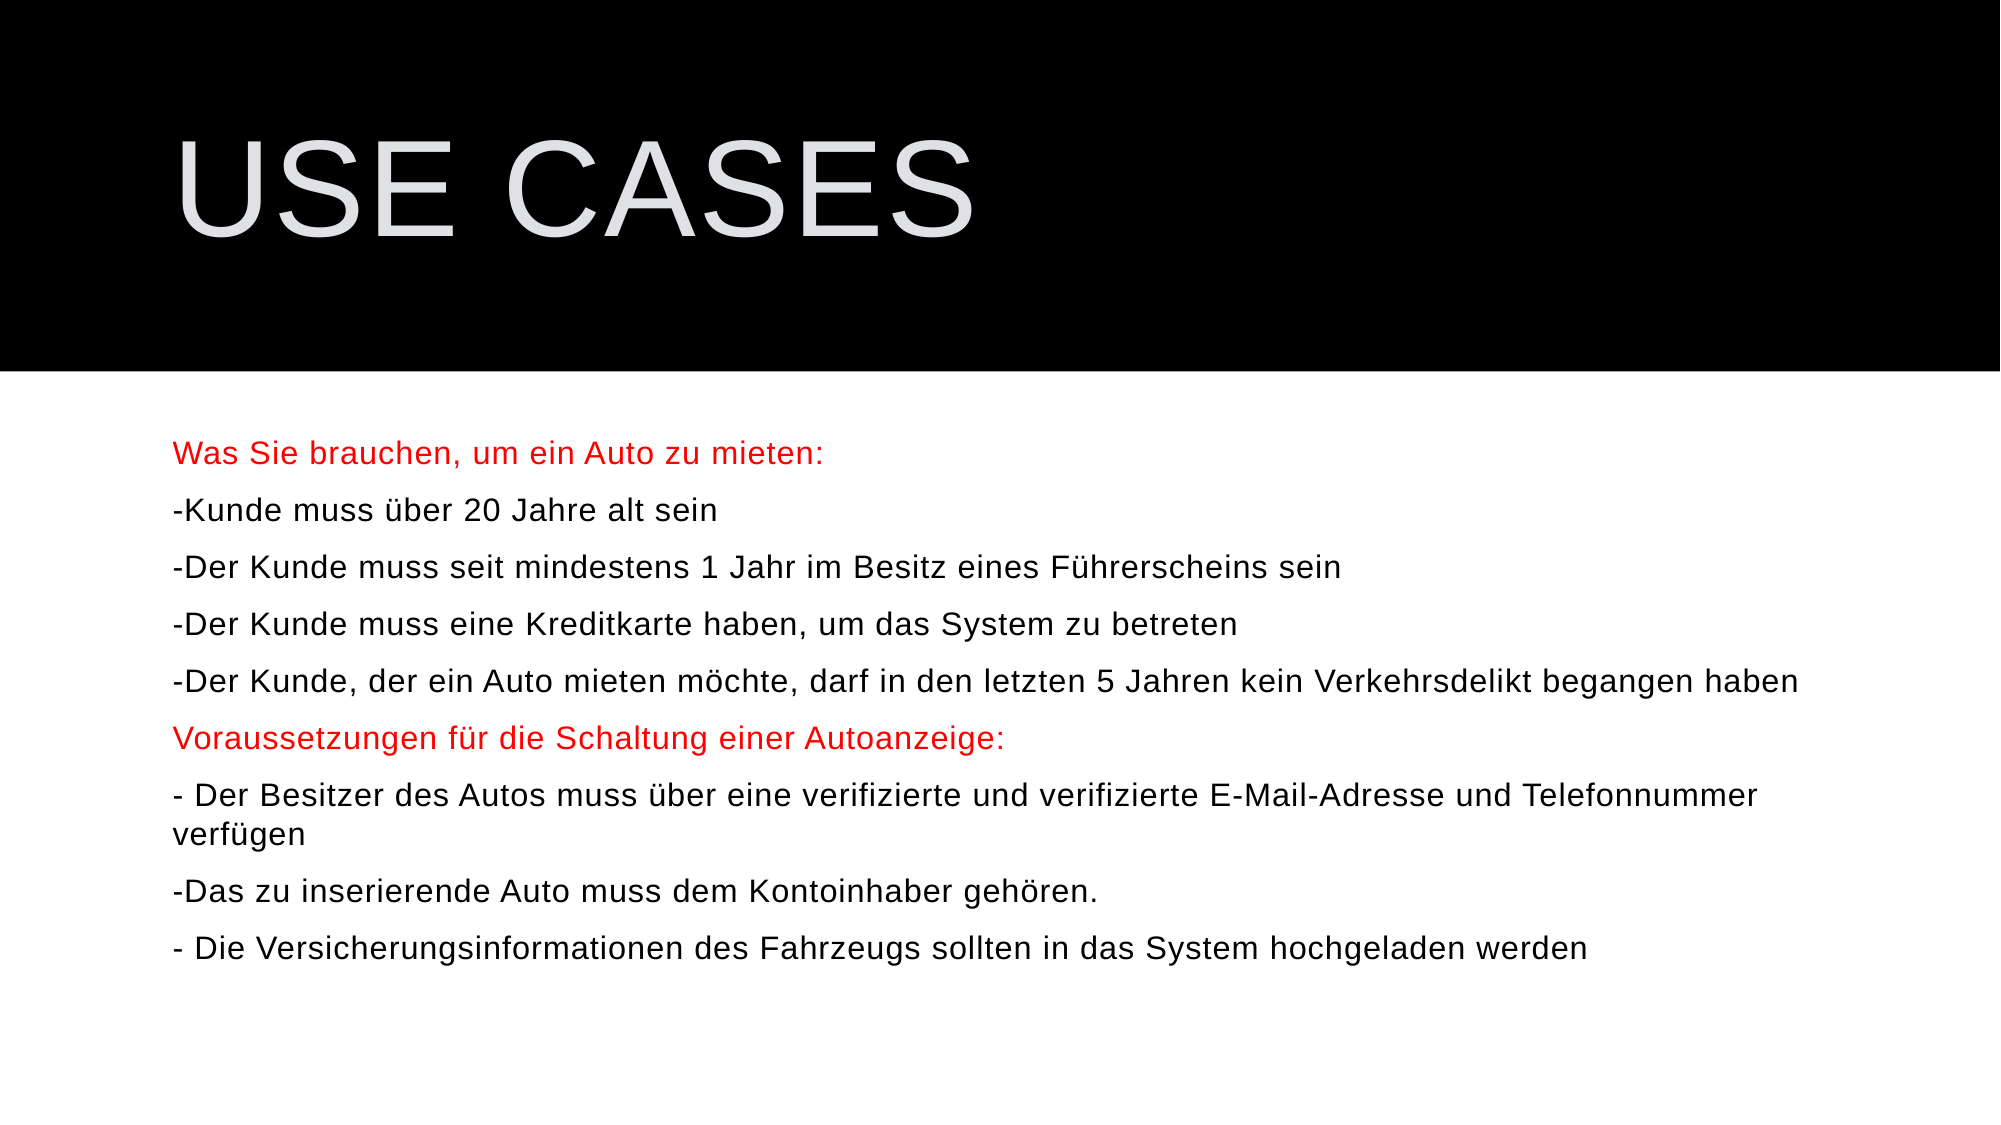

# Use Cases
Was Sie brauchen, um ein Auto zu mieten:
-Kunde muss über 20 Jahre alt sein
-Der Kunde muss seit mindestens 1 Jahr im Besitz eines Führerscheins sein
-Der Kunde muss eine Kreditkarte haben, um das System zu betreten
-Der Kunde, der ein Auto mieten möchte, darf in den letzten 5 Jahren kein Verkehrsdelikt begangen haben
Voraussetzungen für die Schaltung einer Autoanzeige:
- Der Besitzer des Autos muss über eine verifizierte und verifizierte E-Mail-Adresse und Telefonnummer verfügen
-Das zu inserierende Auto muss dem Kontoinhaber gehören.
- Die Versicherungsinformationen des Fahrzeugs sollten in das System hochgeladen werden